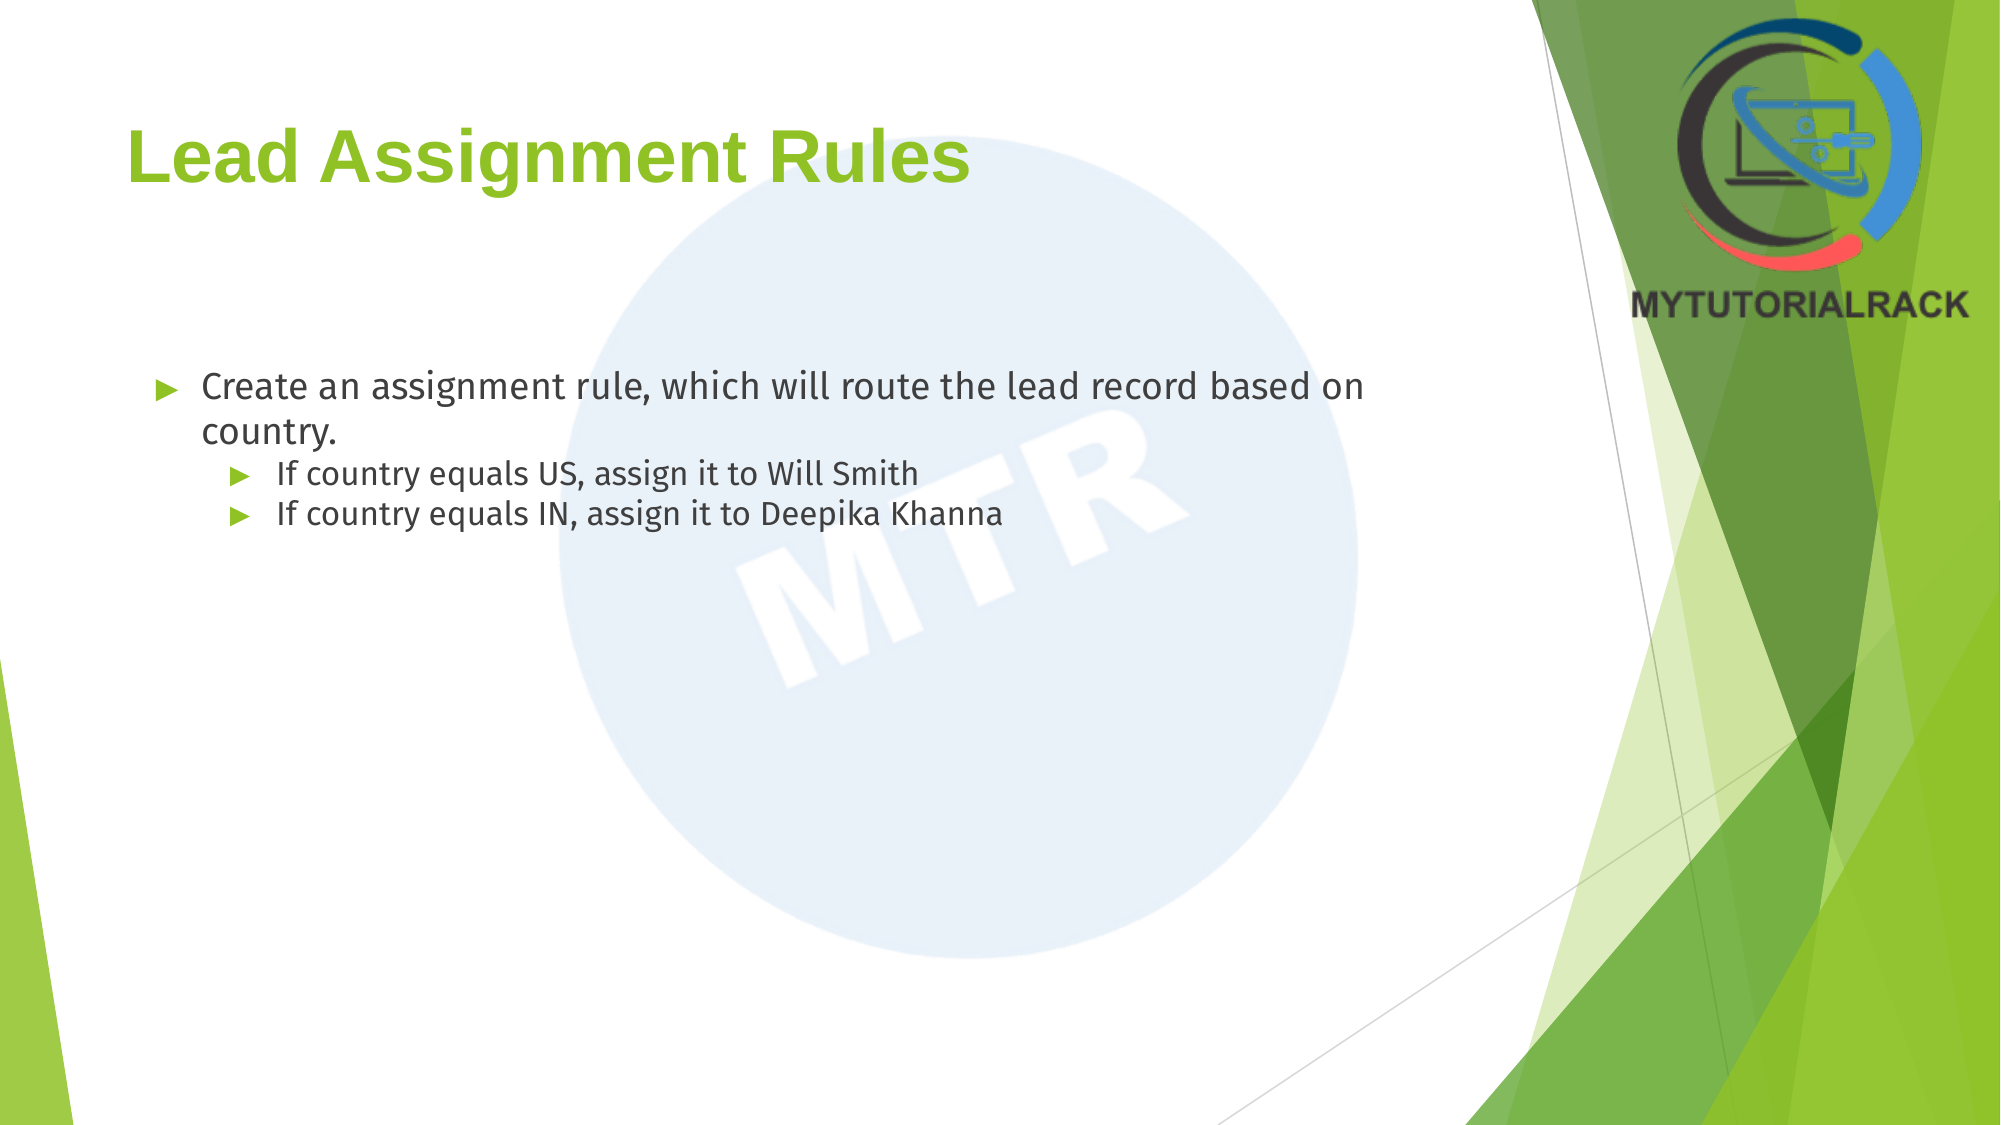

# Lead Assignment Rules

Create an assignment rule, which will route the lead record based on country.
If country equals US, assign it to Will Smith
If country equals IN, assign it to Deepika Khanna